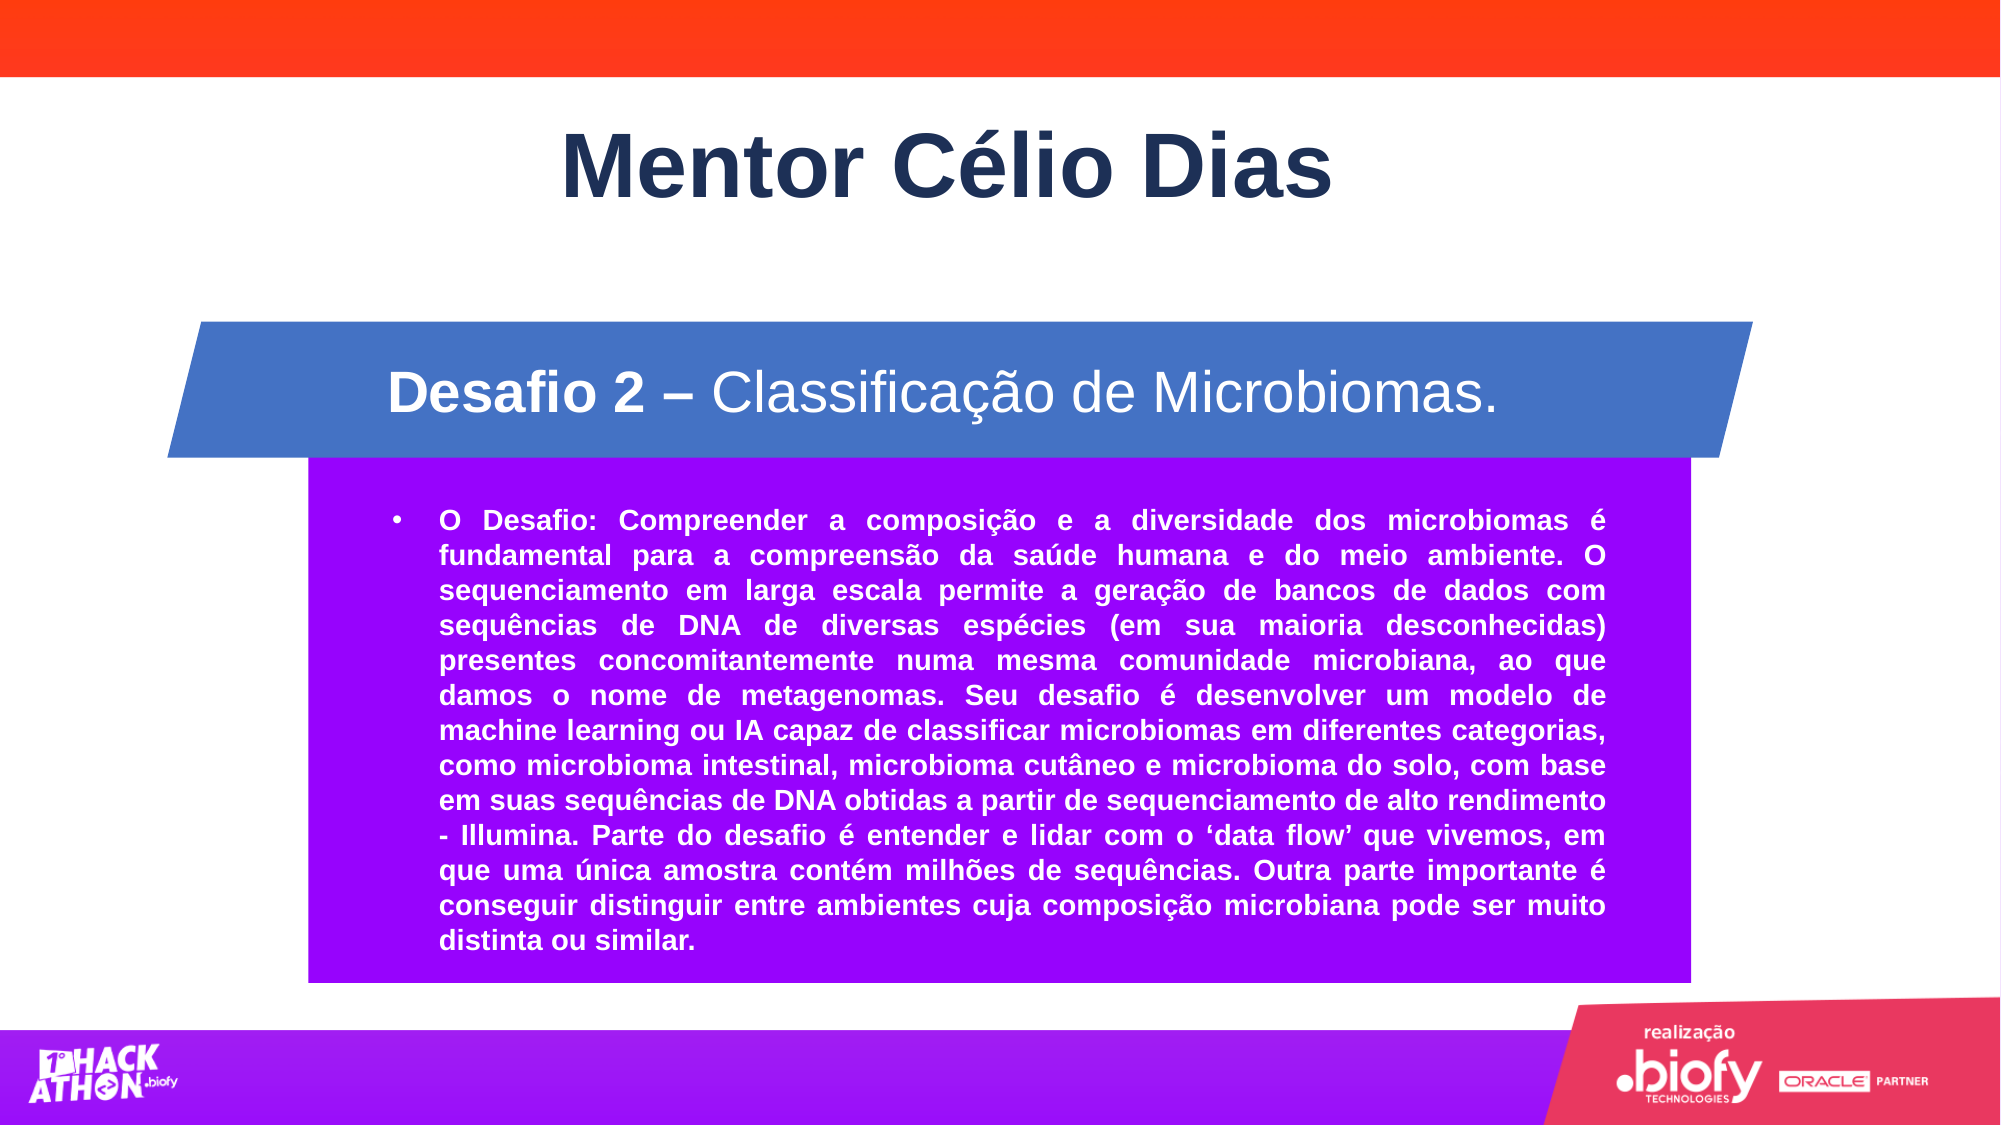

Mentor Célio Dias
Desafio 2 – Classificação de Microbiomas.

O Desafio: Compreender a composição e a diversidade dos microbiomas é fundamental para a compreensão da saúde humana e do meio ambiente. O sequenciamento em larga escala permite a geração de bancos de dados com sequências de DNA de diversas espécies (em sua maioria desconhecidas) presentes concomitantemente numa mesma comunidade microbiana, ao que damos o nome de metagenomas. Seu desafio é desenvolver um modelo de machine learning ou IA capaz de classificar microbiomas em diferentes categorias, como microbioma intestinal, microbioma cutâneo e microbioma do solo, com base em suas sequências de DNA obtidas a partir de sequenciamento de alto rendimento - Illumina. Parte do desafio é entender e lidar com o ‘data flow’ que vivemos, em que uma única amostra contém milhões de sequências. Outra parte importante é conseguir distinguir entre ambientes cuja composição microbiana pode ser muito distinta ou similar.